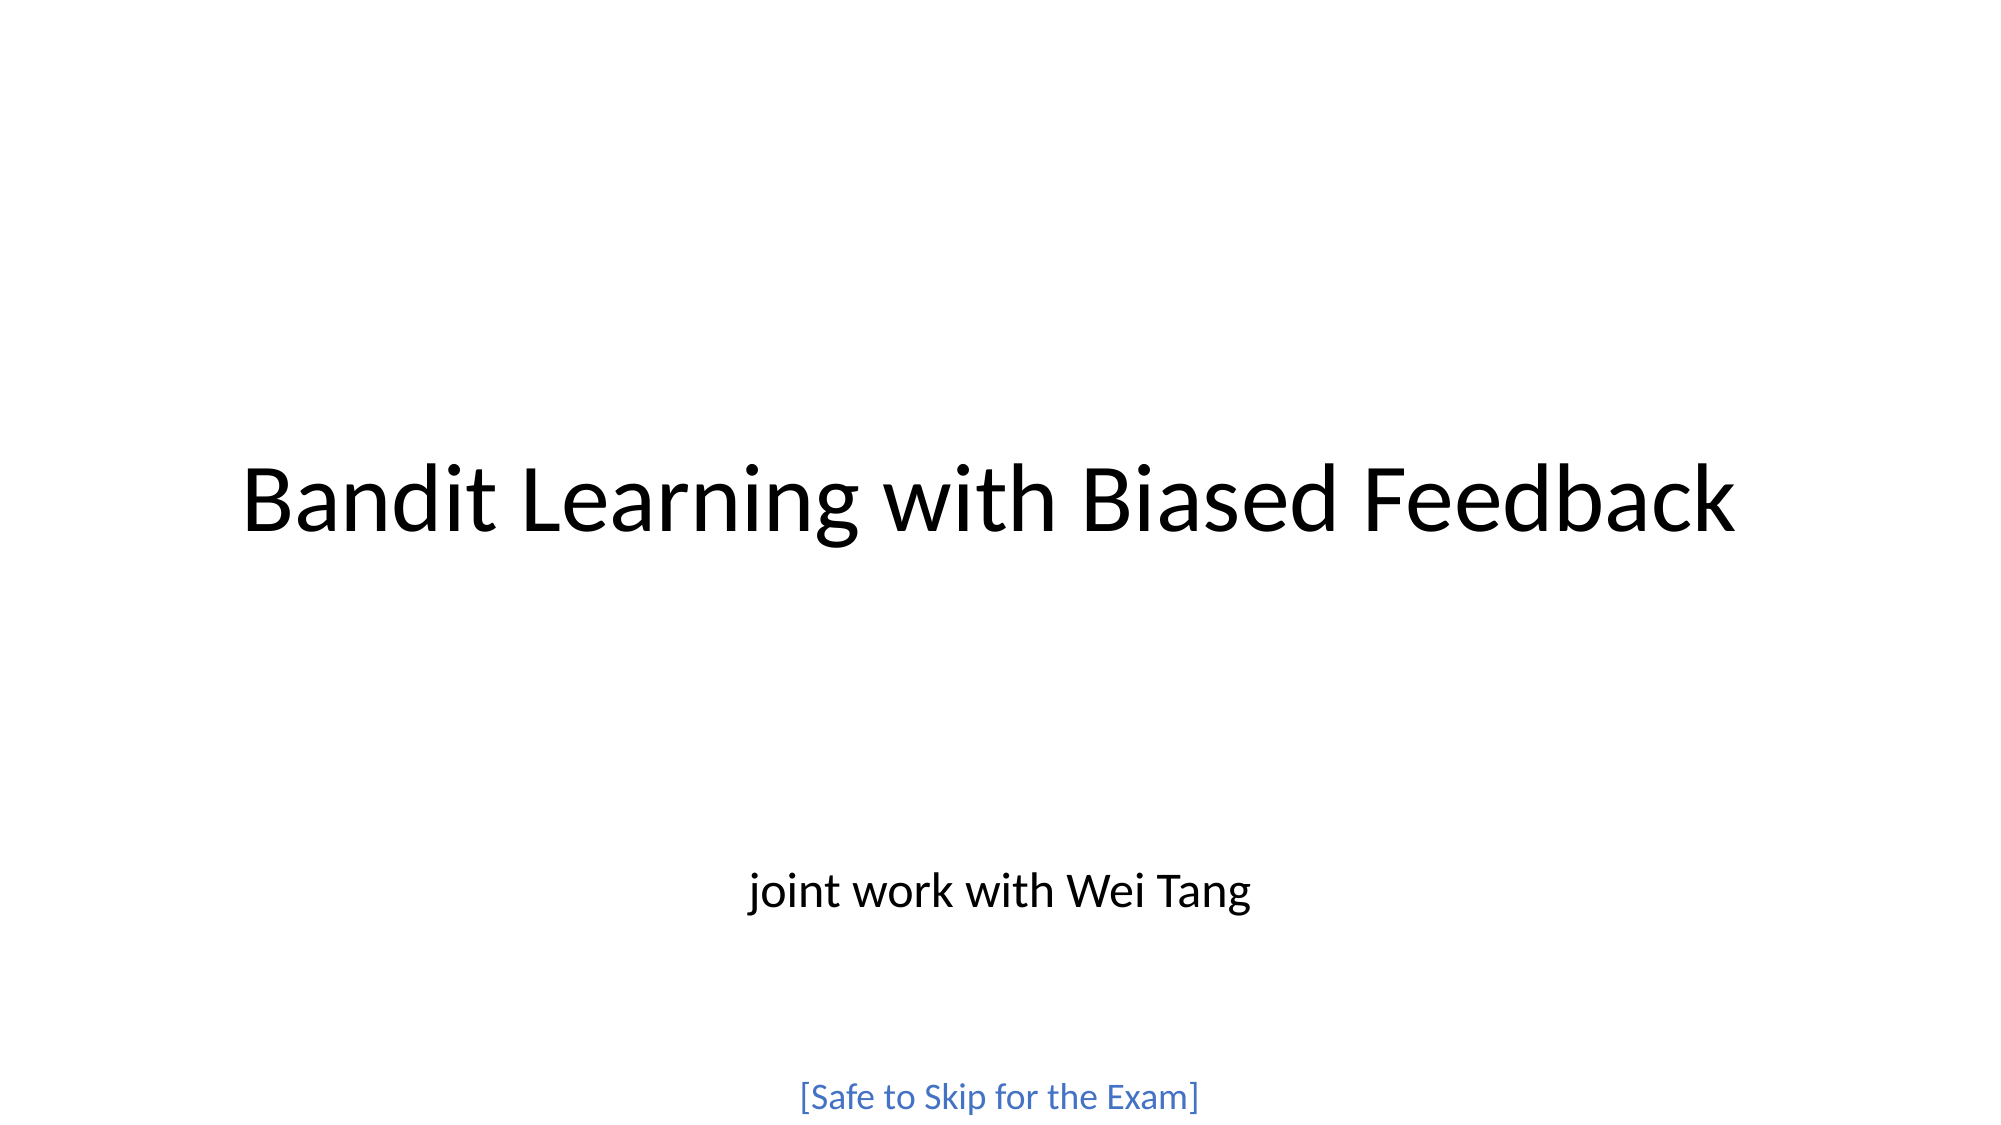

# Bandit Learning with Biased Feedback
joint work with Wei Tang
[Safe to Skip for the Exam]